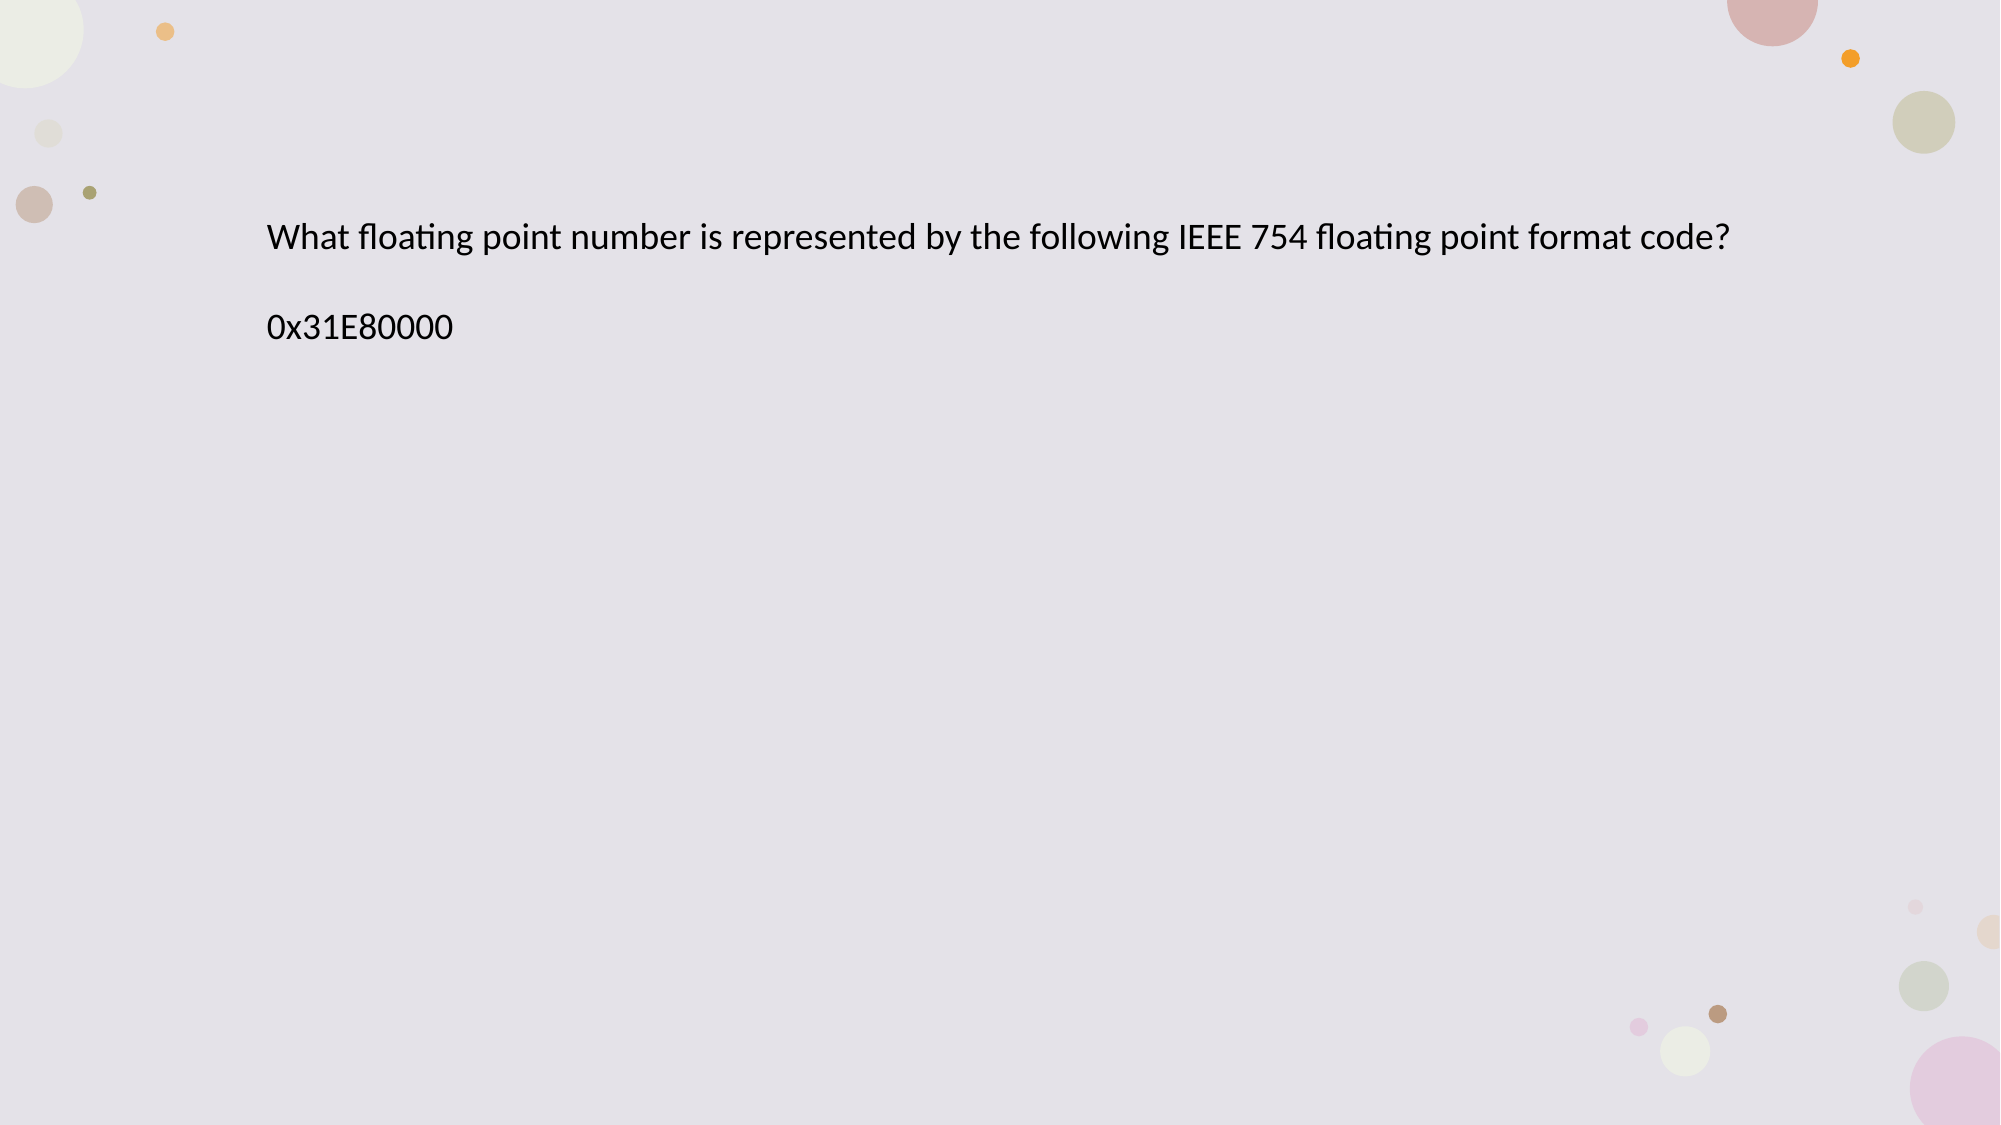

# Example Problem 8 Step 1
What floating point number is represented by the following IEEE 754 floating point format code?

0x31E80000